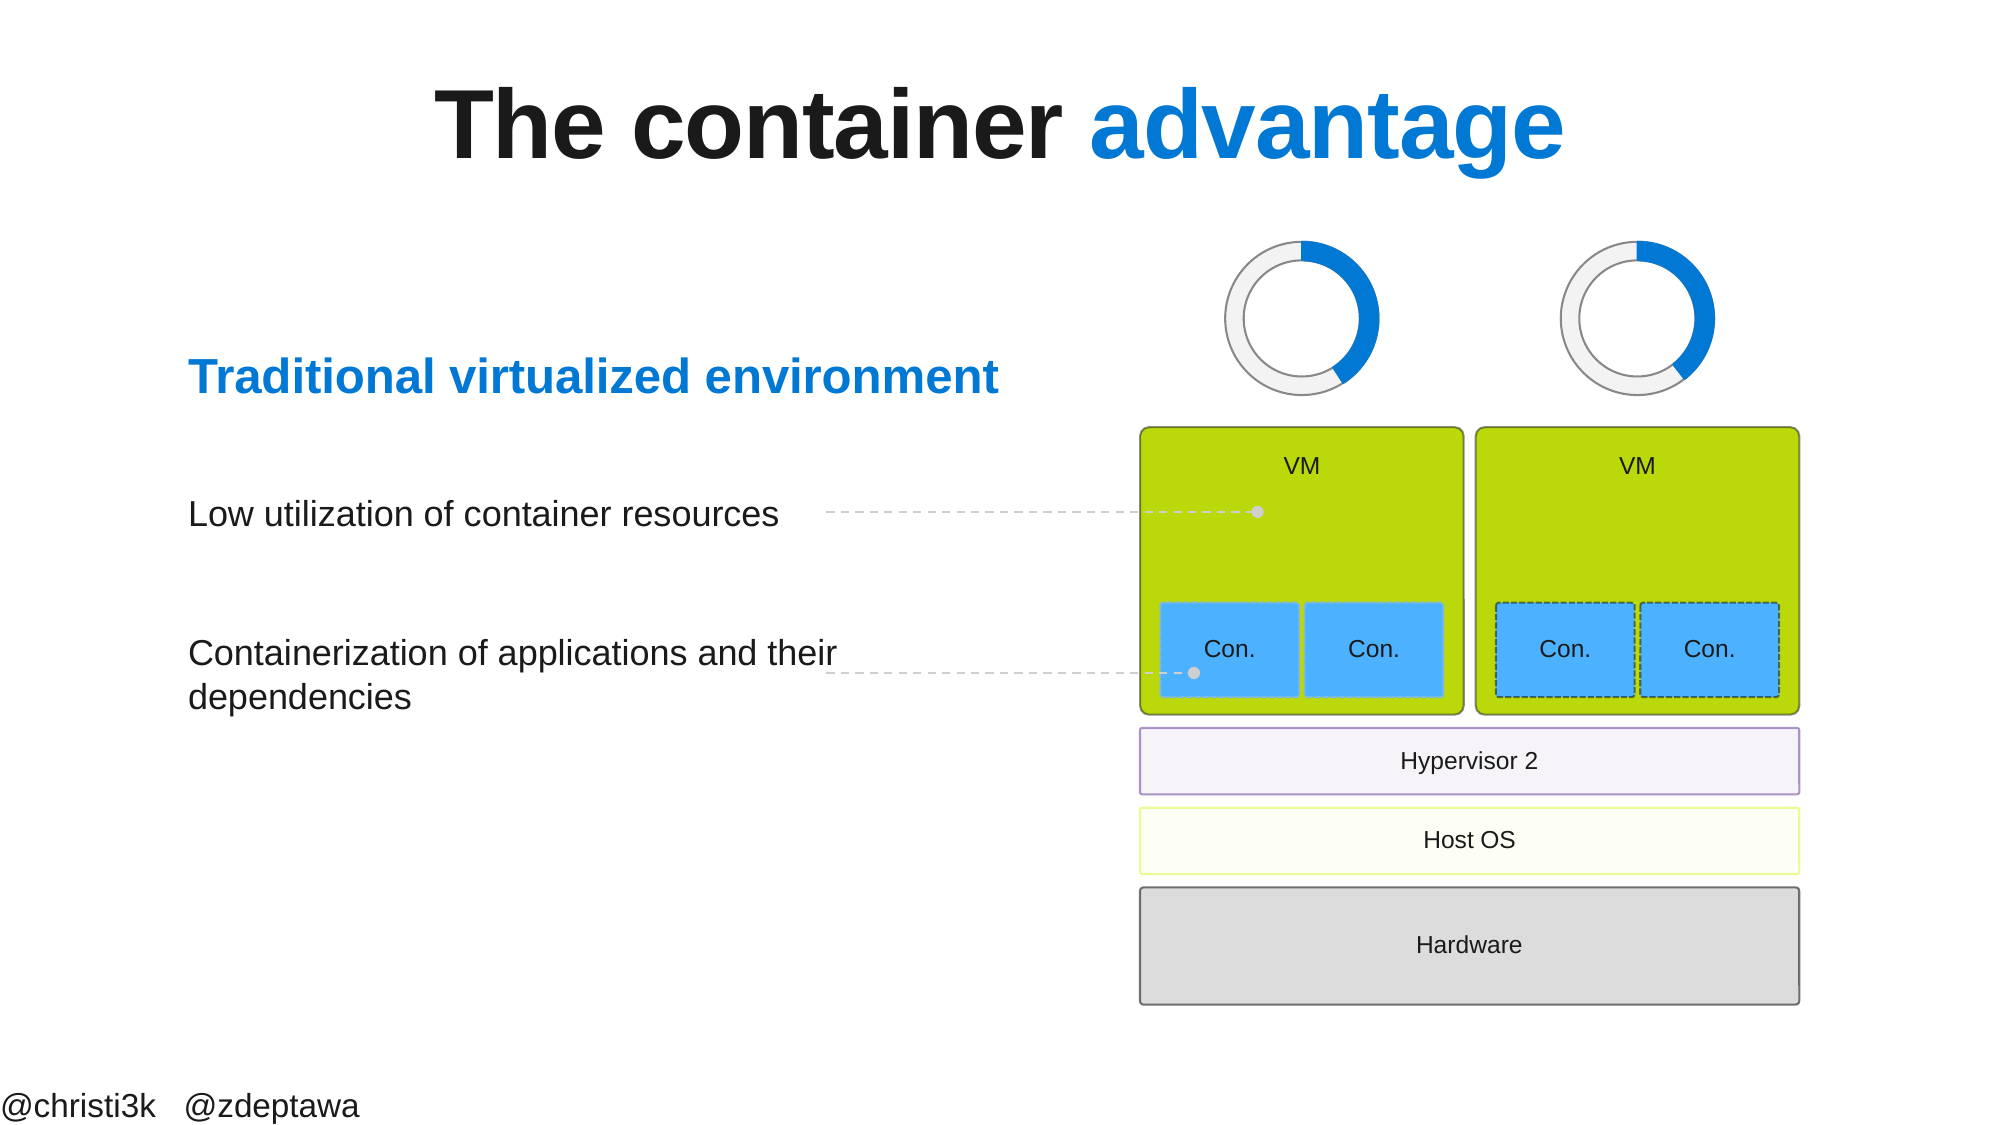

# The container advantage

Traditional virtualized environment
VM
VM
Low utilization of container resources
Con.
Con.
Con.
Con.
Containerization of applications and their dependencies
Hypervisor 2
Host OS
Hardware
@christi3k   @zdeptawa